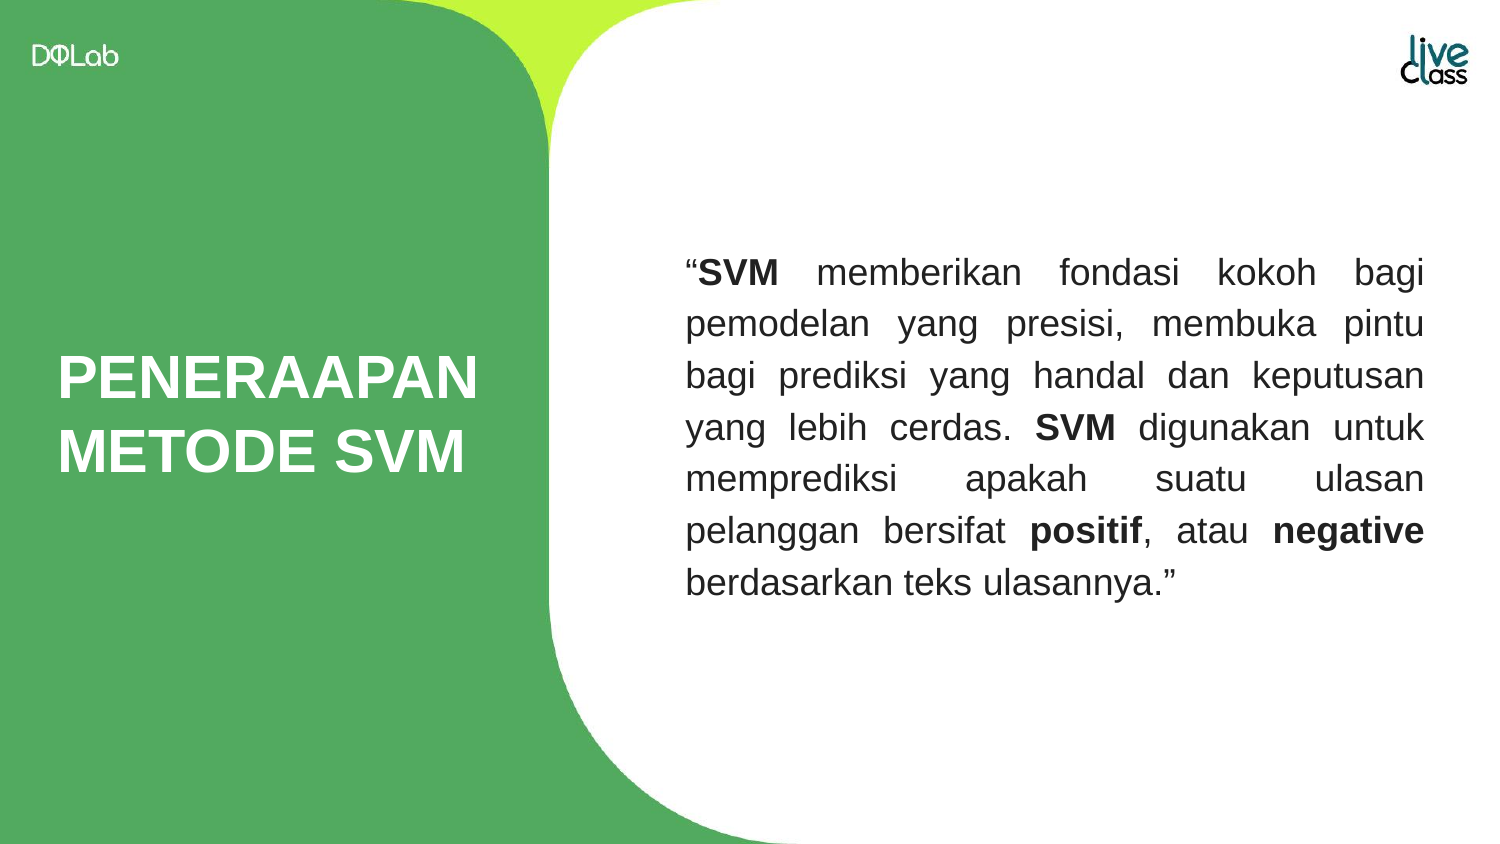

“SVM memberikan fondasi kokoh bagi pemodelan yang presisi, membuka pintu bagi prediksi yang handal dan keputusan yang lebih cerdas. SVM digunakan untuk memprediksi apakah suatu ulasan pelanggan bersifat positif, atau negative berdasarkan teks ulasannya.”
# PENERAAPAN METODE SVM